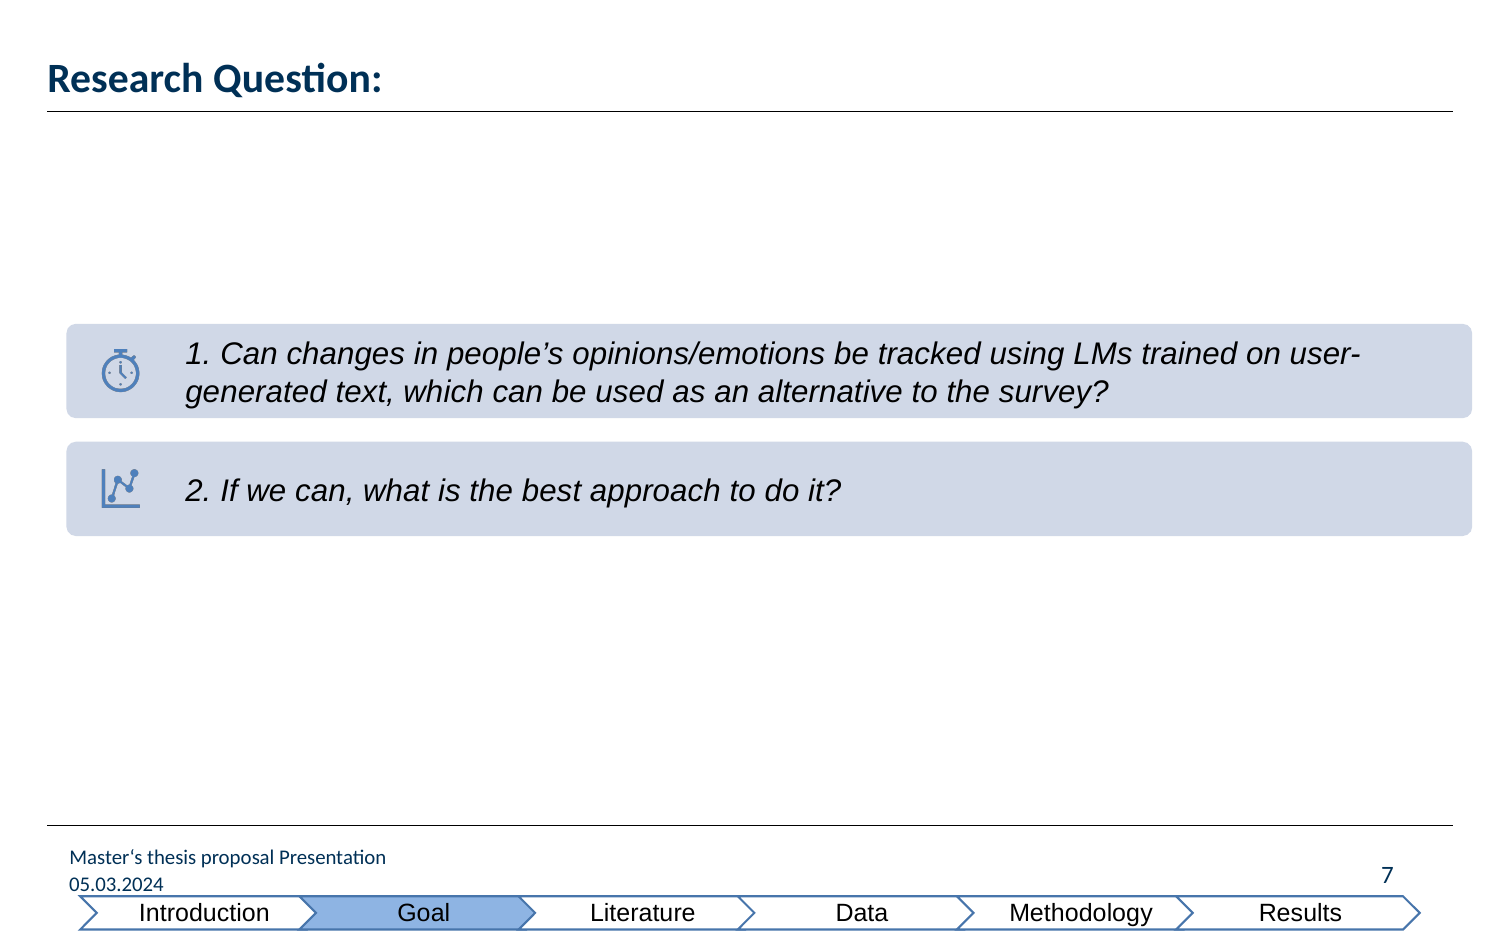

# Research Question:
1. Can changes in people’s opinions/emotions be tracked using LMs trained on user-generated text, which can be used as an alternative to the survey?
2. If we can, what is the best approach to do it?
Introduction
Goal
Literature
Data
Methodology
Results